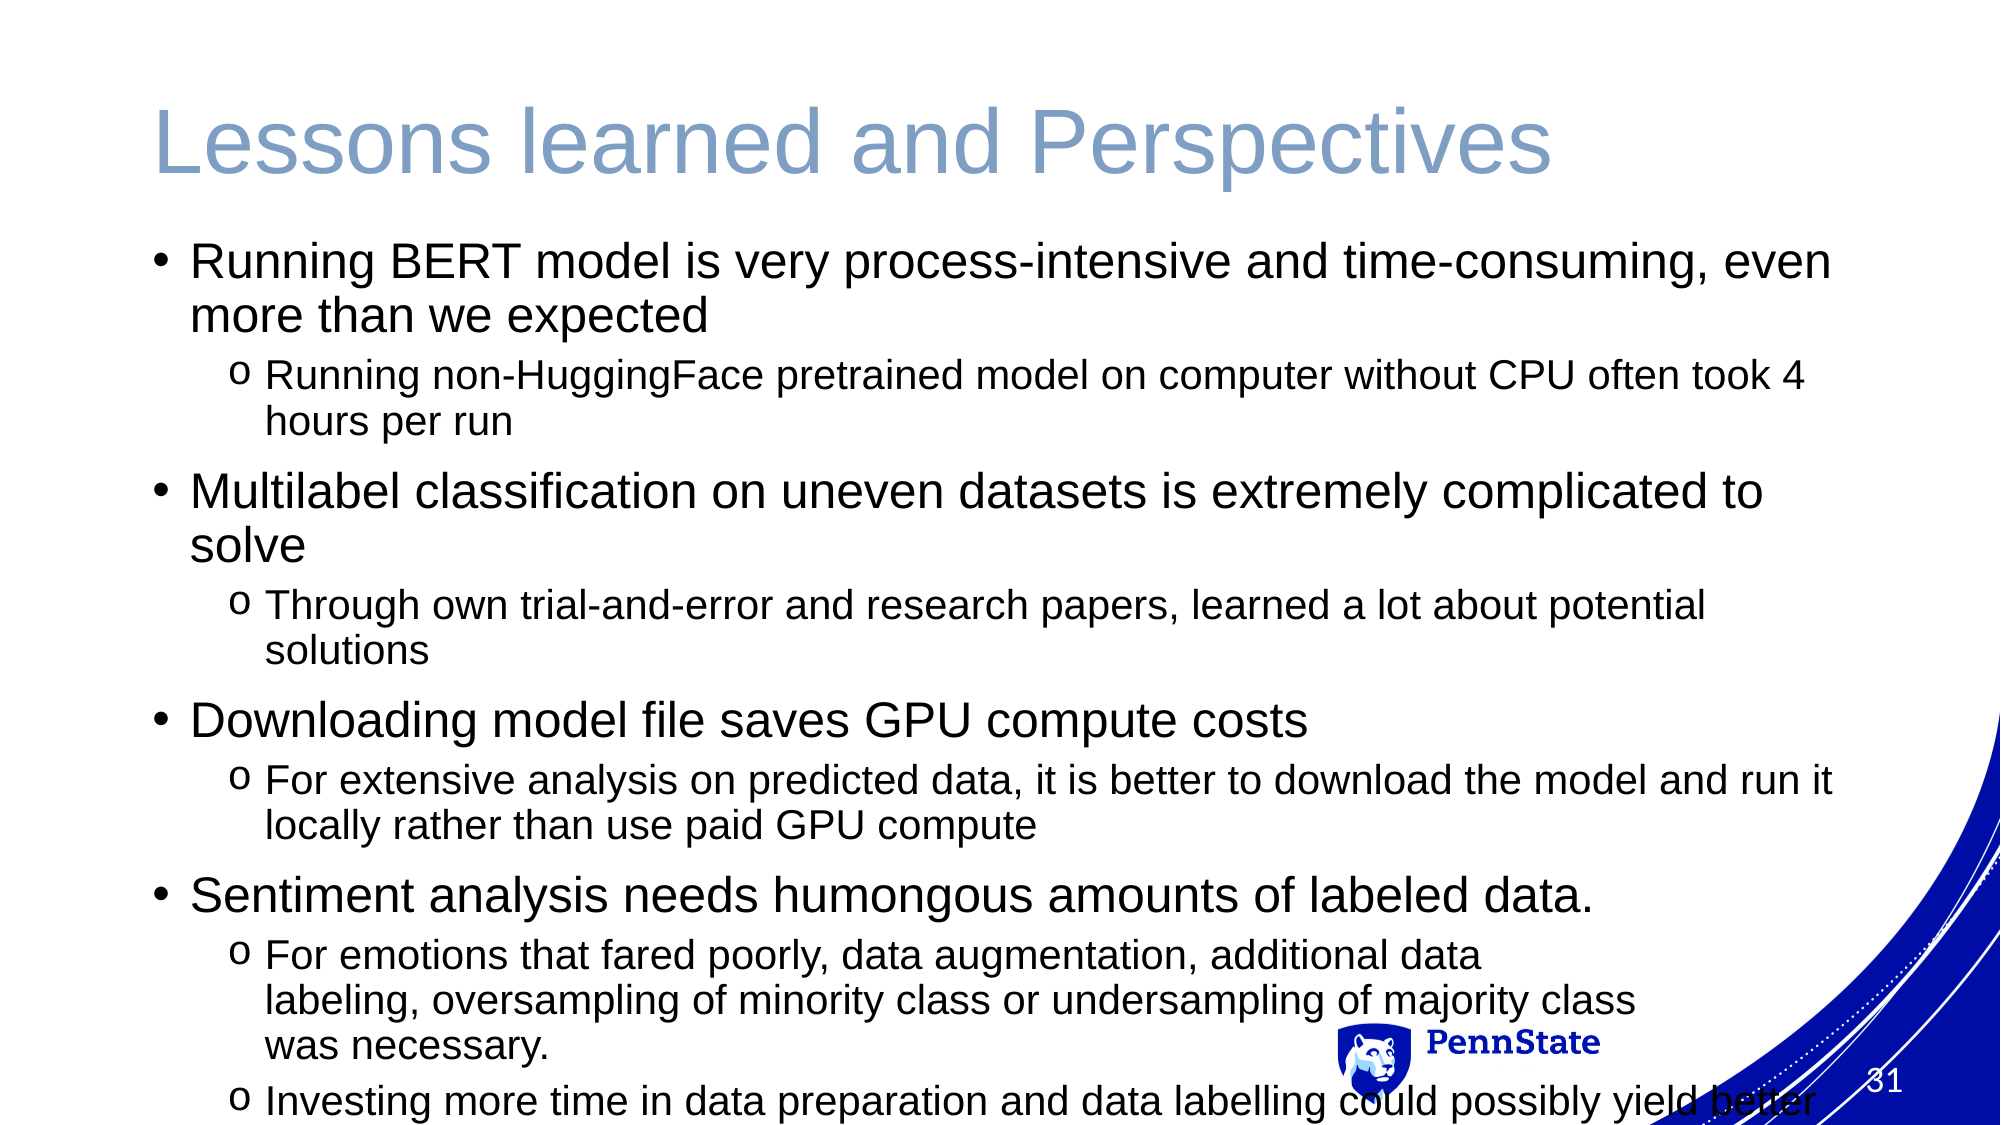

# Lessons learned and Perspectives
Running BERT model is very process-intensive and time-consuming, even more than we expected
Running non-HuggingFace pretrained model on computer without CPU often took 4 hours per run
Multilabel classification on uneven datasets is extremely complicated to solve
Through own trial-and-error and research papers, learned a lot about potential solutions
Downloading model file saves GPU compute costs
For extensive analysis on predicted data, it is better to download the model and run it locally rather than use paid GPU compute
Sentiment analysis needs humongous amounts of labeled data.
For emotions that fared poorly, data augmentation, additional data labeling, oversampling of minority class or undersampling of majority class was necessary.
Investing more time in data preparation and data labelling could possibly yield better results than algorithmic customizations